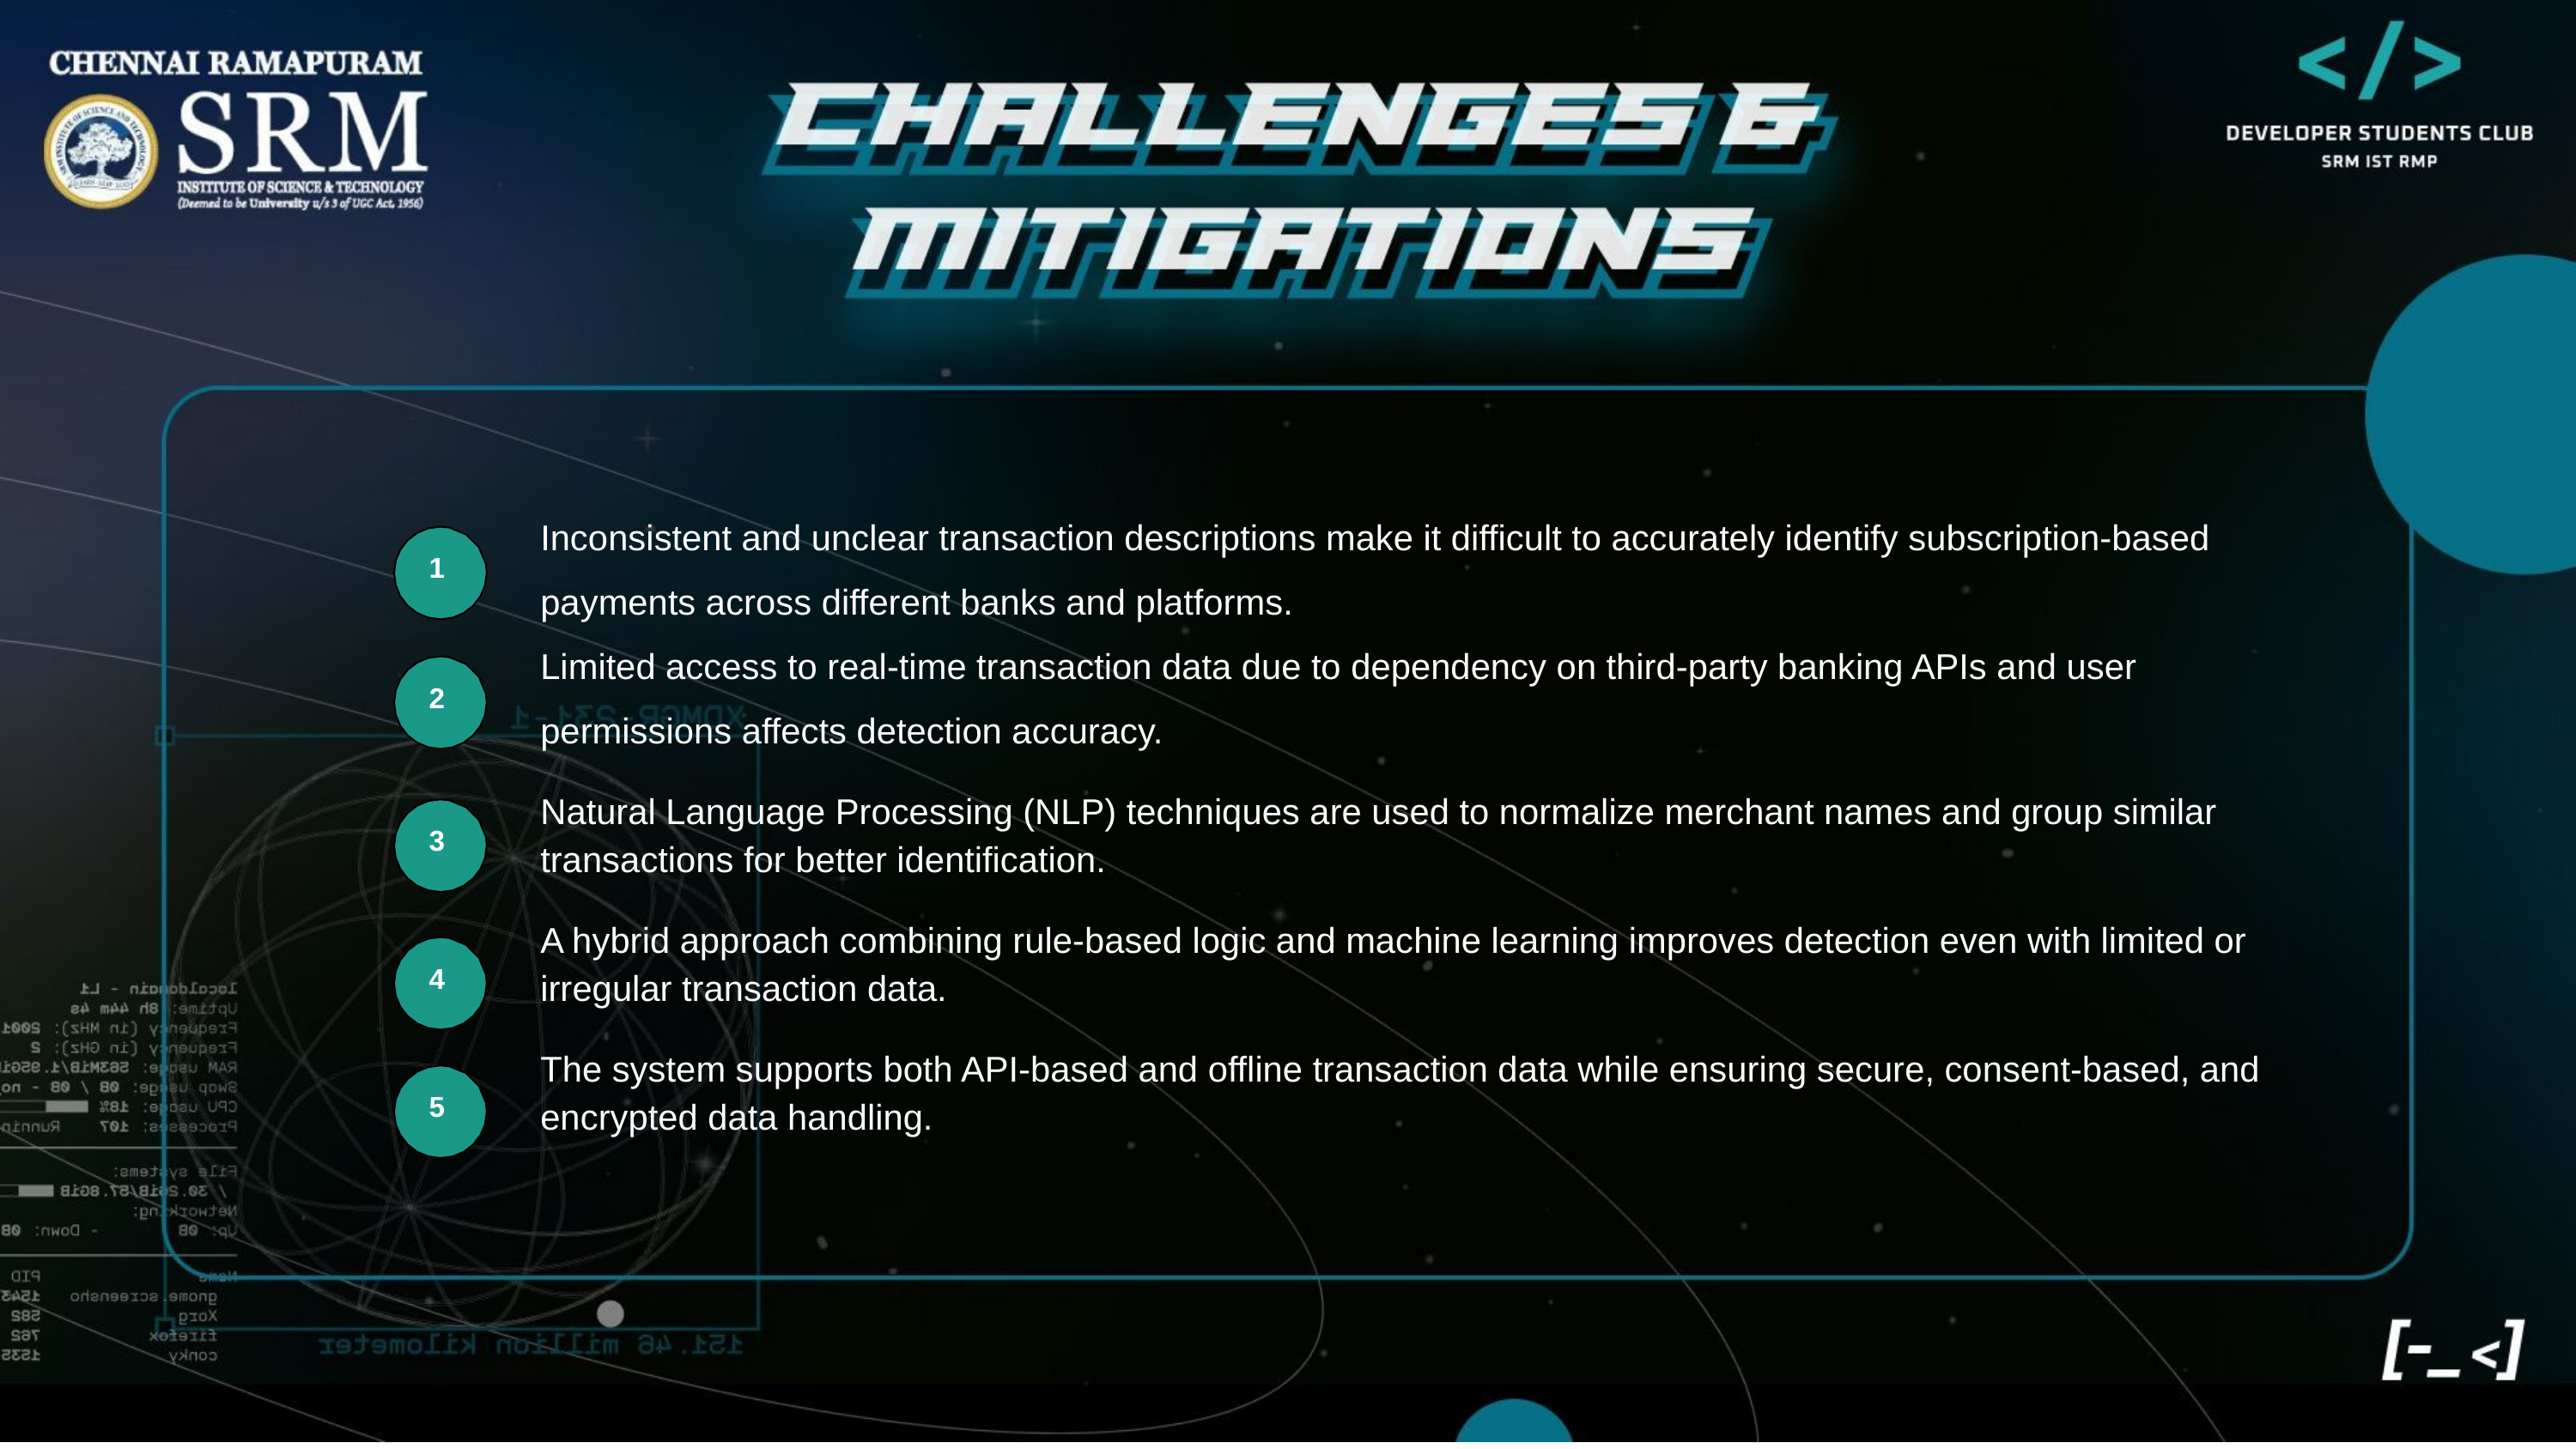

Inconsistent and unclear transaction descriptions make it difficult to accurately identify subscription-based payments across different banks and platforms.
Limited access to real-time transaction data due to dependency on third-party banking APIs and user permissions affects detection accuracy.

1

2
Natural Language Processing (NLP) techniques are used to normalize merchant names and group similar transactions for better identification.

3
A hybrid approach combining rule-based logic and machine learning improves detection even with limited or irregular transaction data.

4
The system supports both API-based and offline transaction data while ensuring secure, consent-based, and encrypted data handling.

5